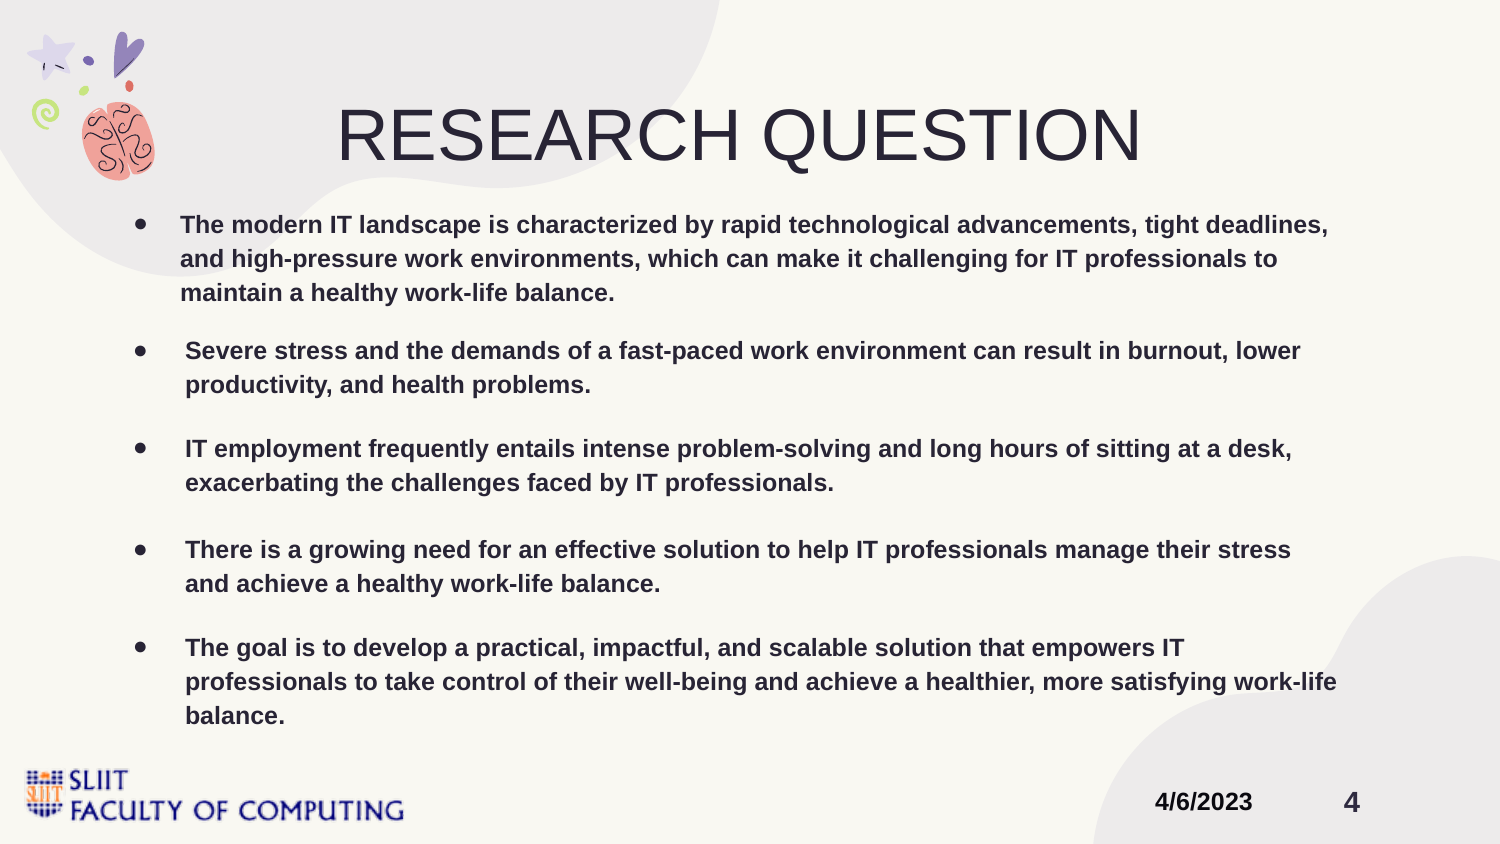

# RESEARCH QUESTION
The modern IT landscape is characterized by rapid technological advancements, tight deadlines, and high-pressure work environments, which can make it challenging for IT professionals to maintain a healthy work-life balance.
Severe stress and the demands of a fast-paced work environment can result in burnout, lower productivity, and health problems.
IT employment frequently entails intense problem-solving and long hours of sitting at a desk, exacerbating the challenges faced by IT professionals.
There is a growing need for an effective solution to help IT professionals manage their stress and achieve a healthy work-life balance.
The goal is to develop a practical, impactful, and scalable solution that empowers IT professionals to take control of their well-being and achieve a healthier, more satisfying work-life balance.